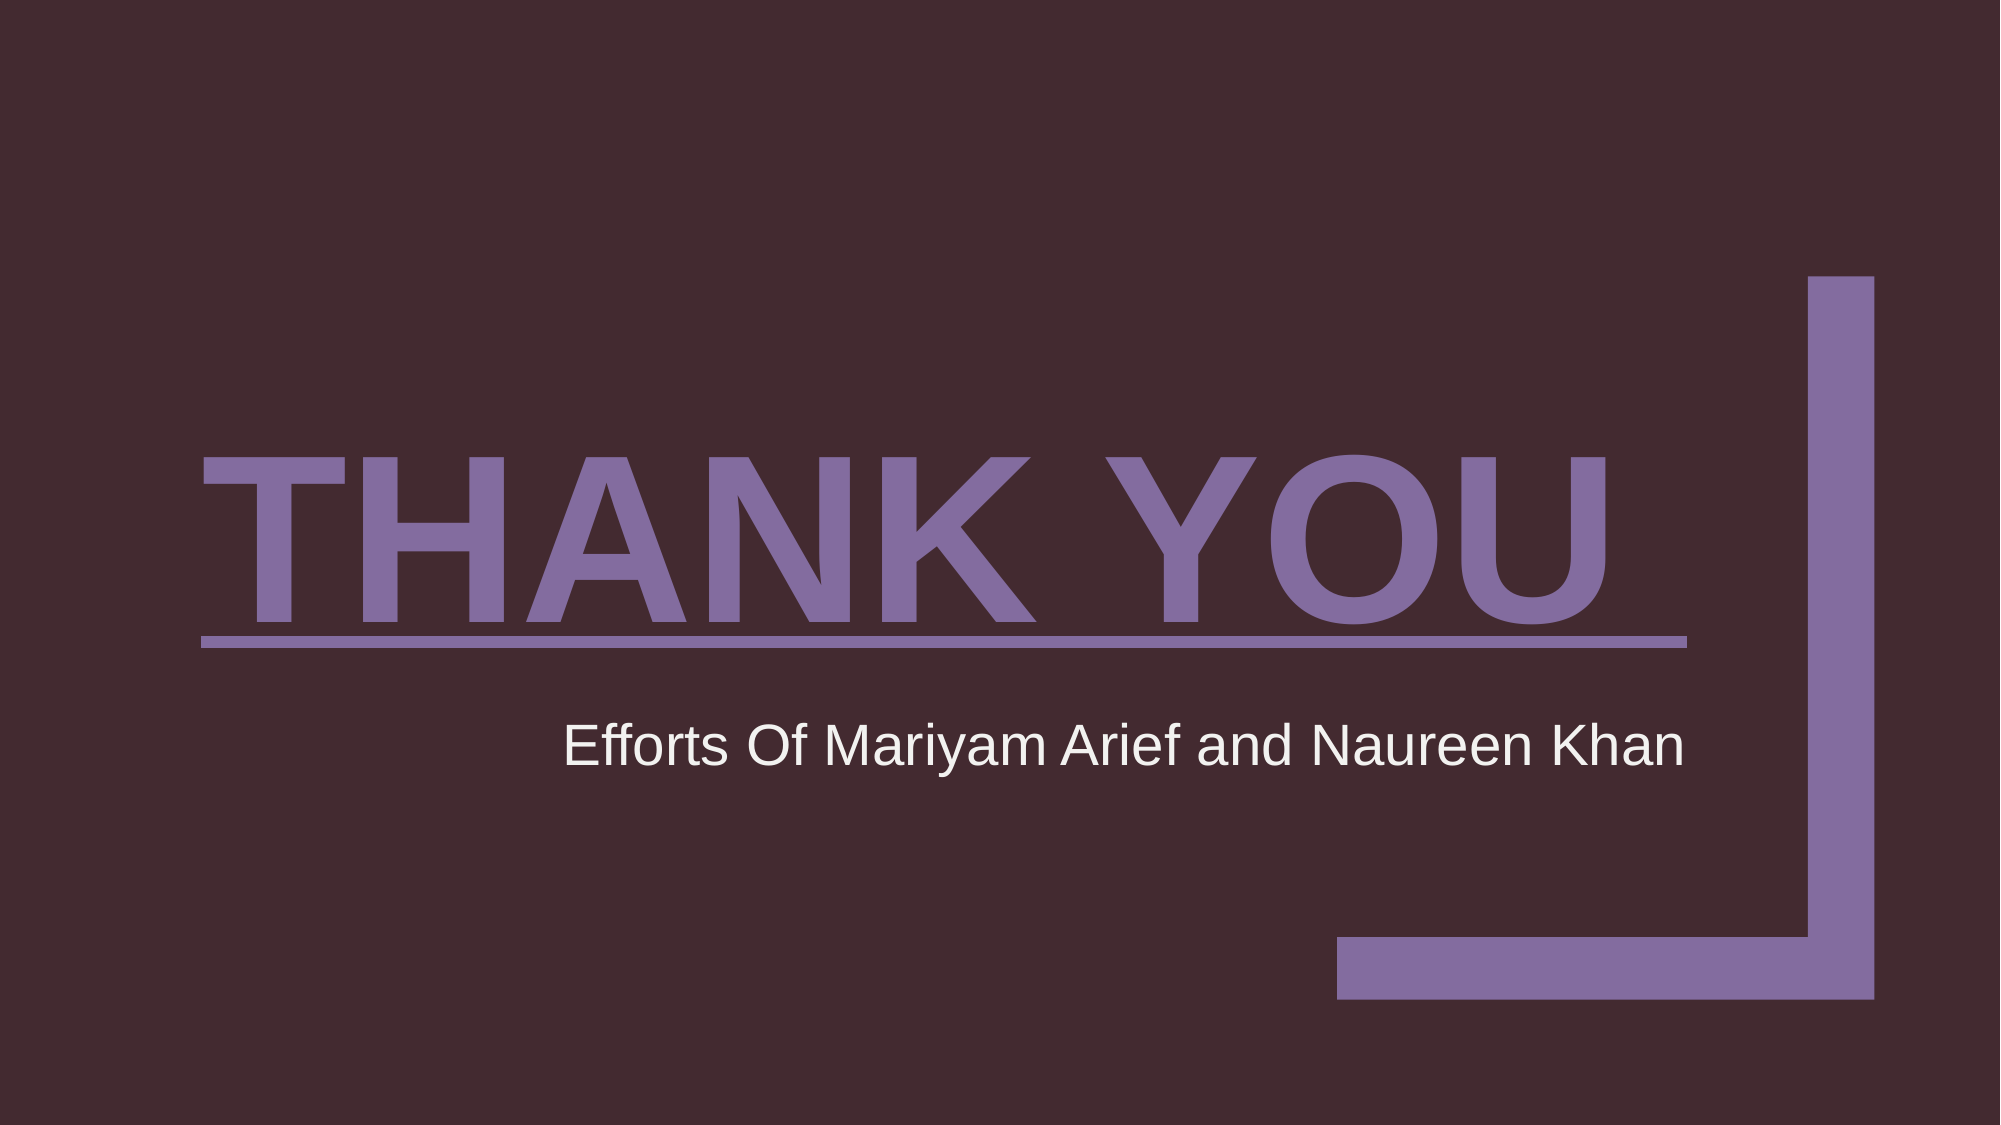

# Thank you
Efforts Of Mariyam Arief and Naureen Khan